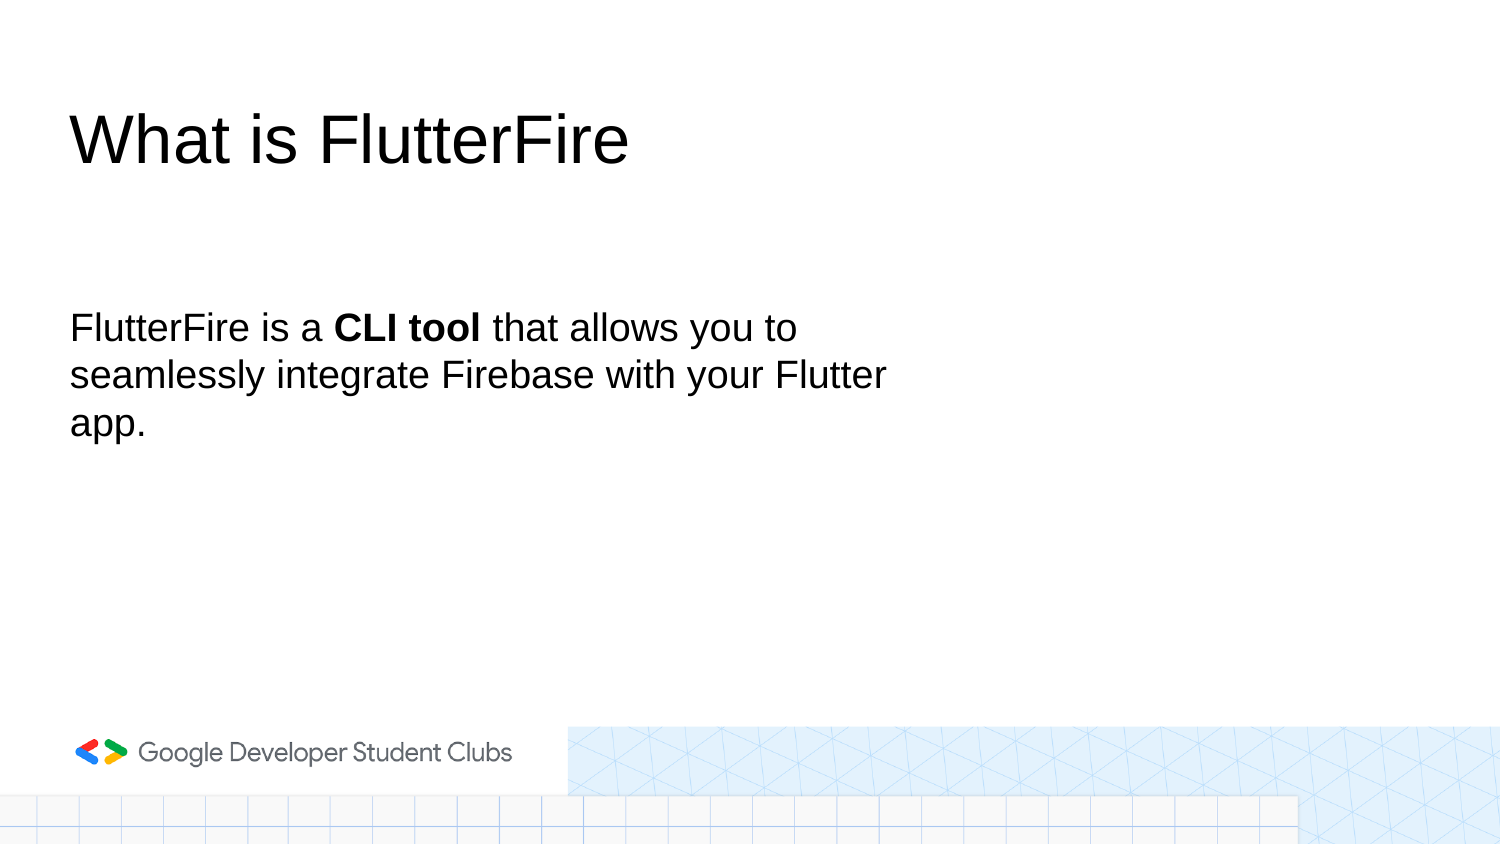

# What is FlutterFire
FlutterFire is a CLI tool that allows you to seamlessly integrate Firebase with your Flutter app.